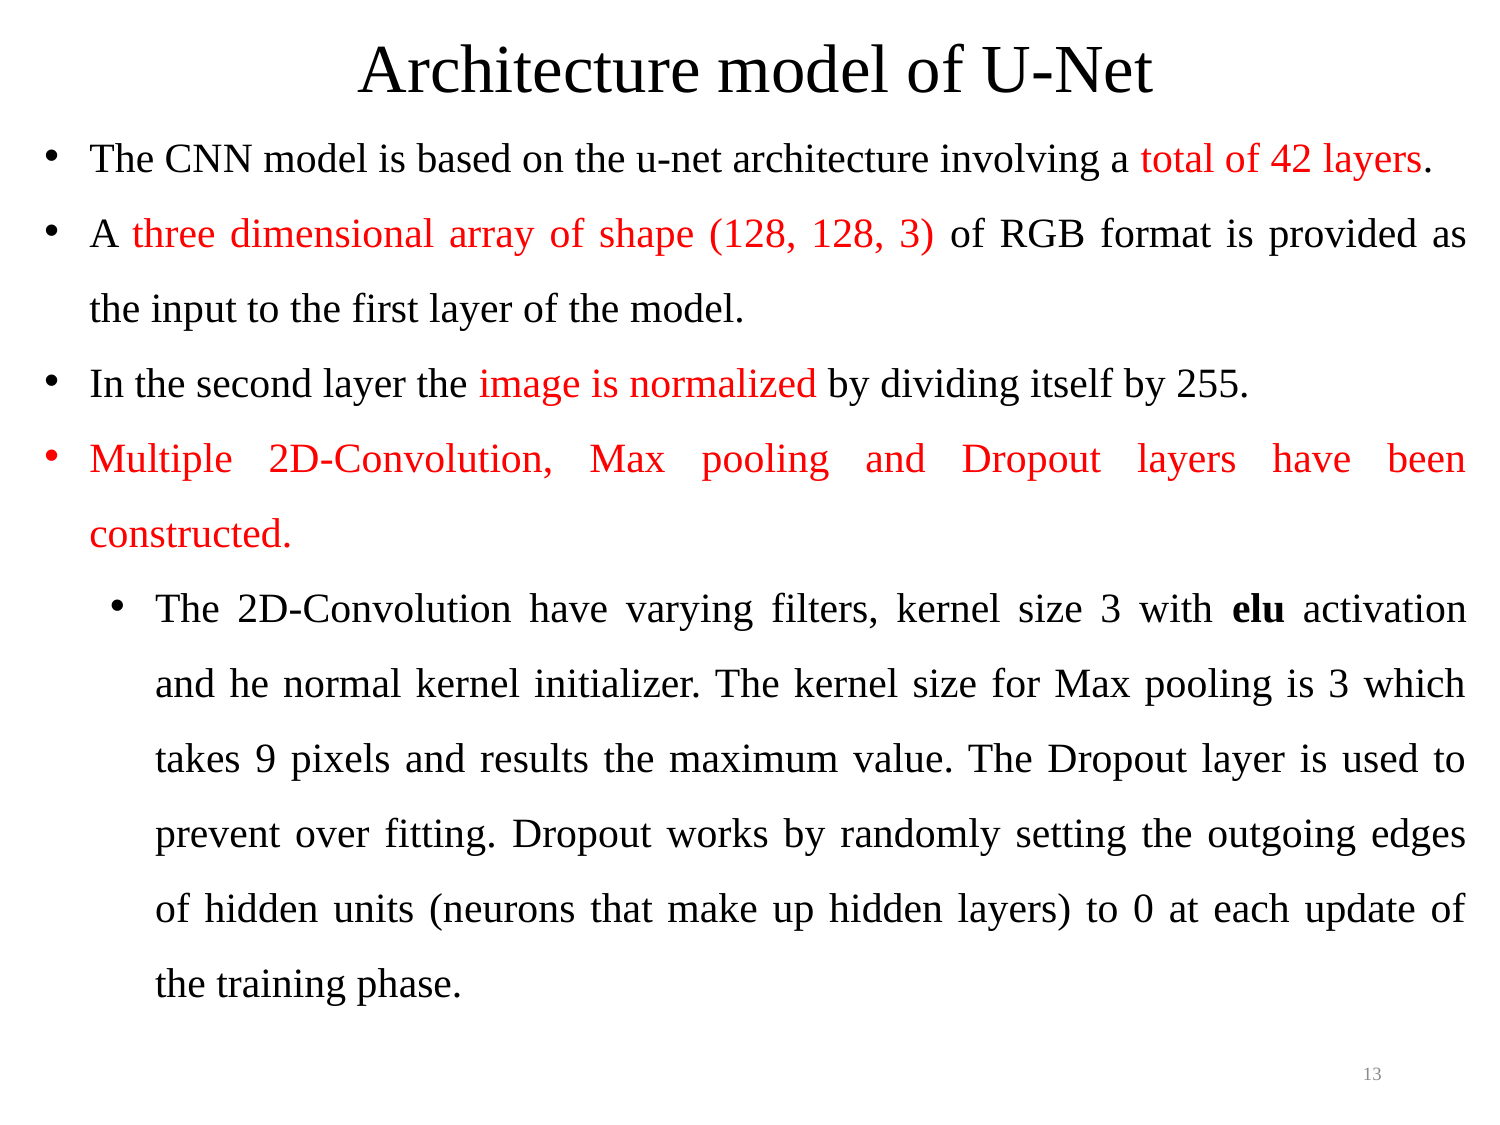

# Architecture model of U-Net
The CNN model is based on the u-net architecture involving a total of 42 layers.
A three dimensional array of shape (128, 128, 3) of RGB format is provided as the input to the first layer of the model.
In the second layer the image is normalized by dividing itself by 255.
Multiple 2D-Convolution, Max pooling and Dropout layers have been constructed.
The 2D-Convolution have varying filters, kernel size 3 with elu activation and he normal kernel initializer. The kernel size for Max pooling is 3 which takes 9 pixels and results the maximum value. The Dropout layer is used to prevent over fitting. Dropout works by randomly setting the outgoing edges of hidden units (neurons that make up hidden layers) to 0 at each update of the training phase.
13